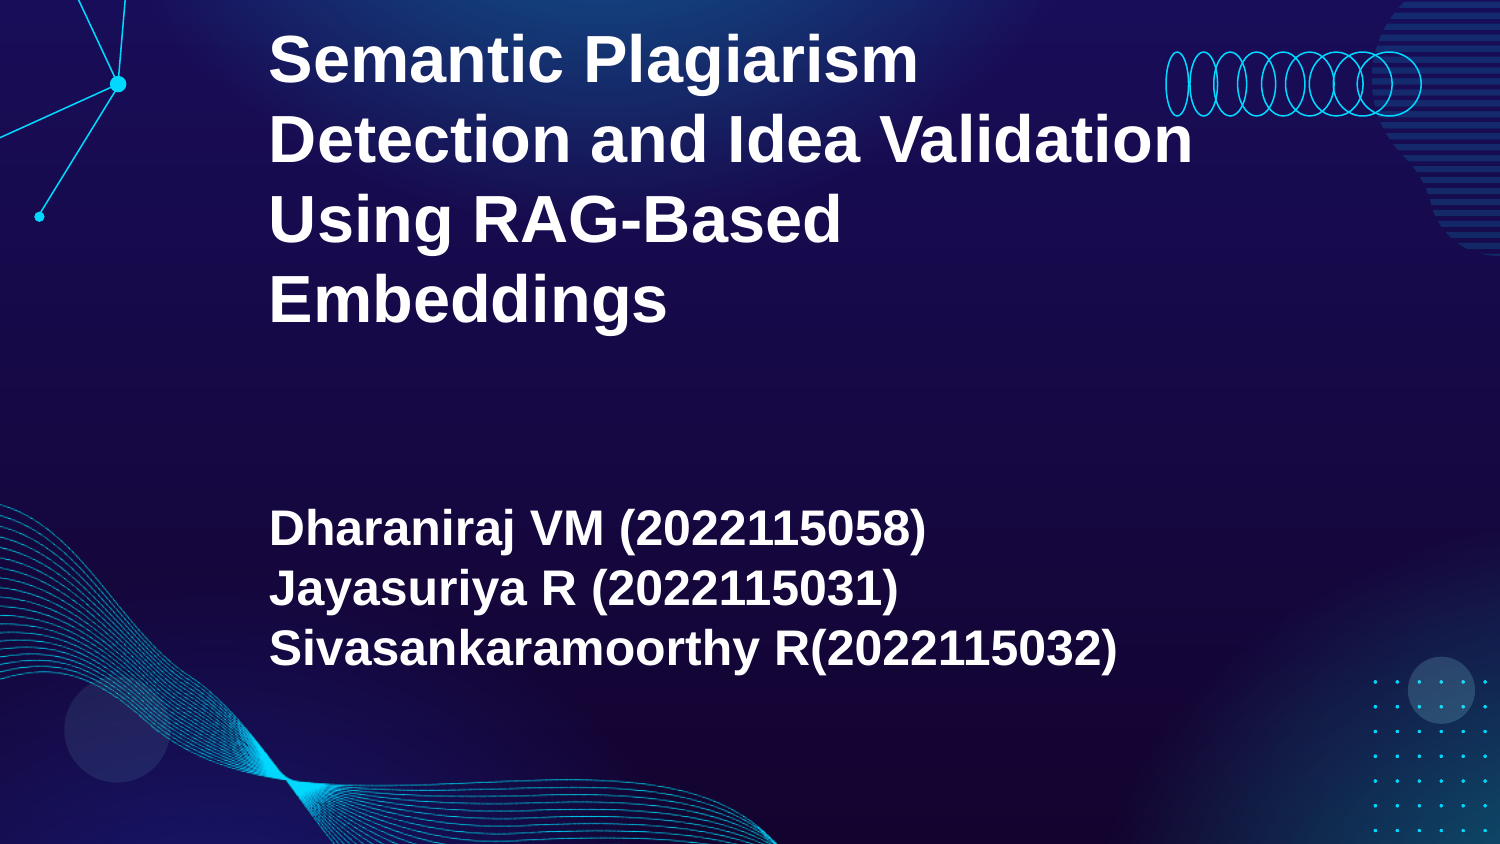

# Semantic Plagiarism Detection and Idea Validation Using RAG-Based Embeddings Dharaniraj VM (2022115058) Jayasuriya R (2022115031) Sivasankaramoorthy R(2022115032)